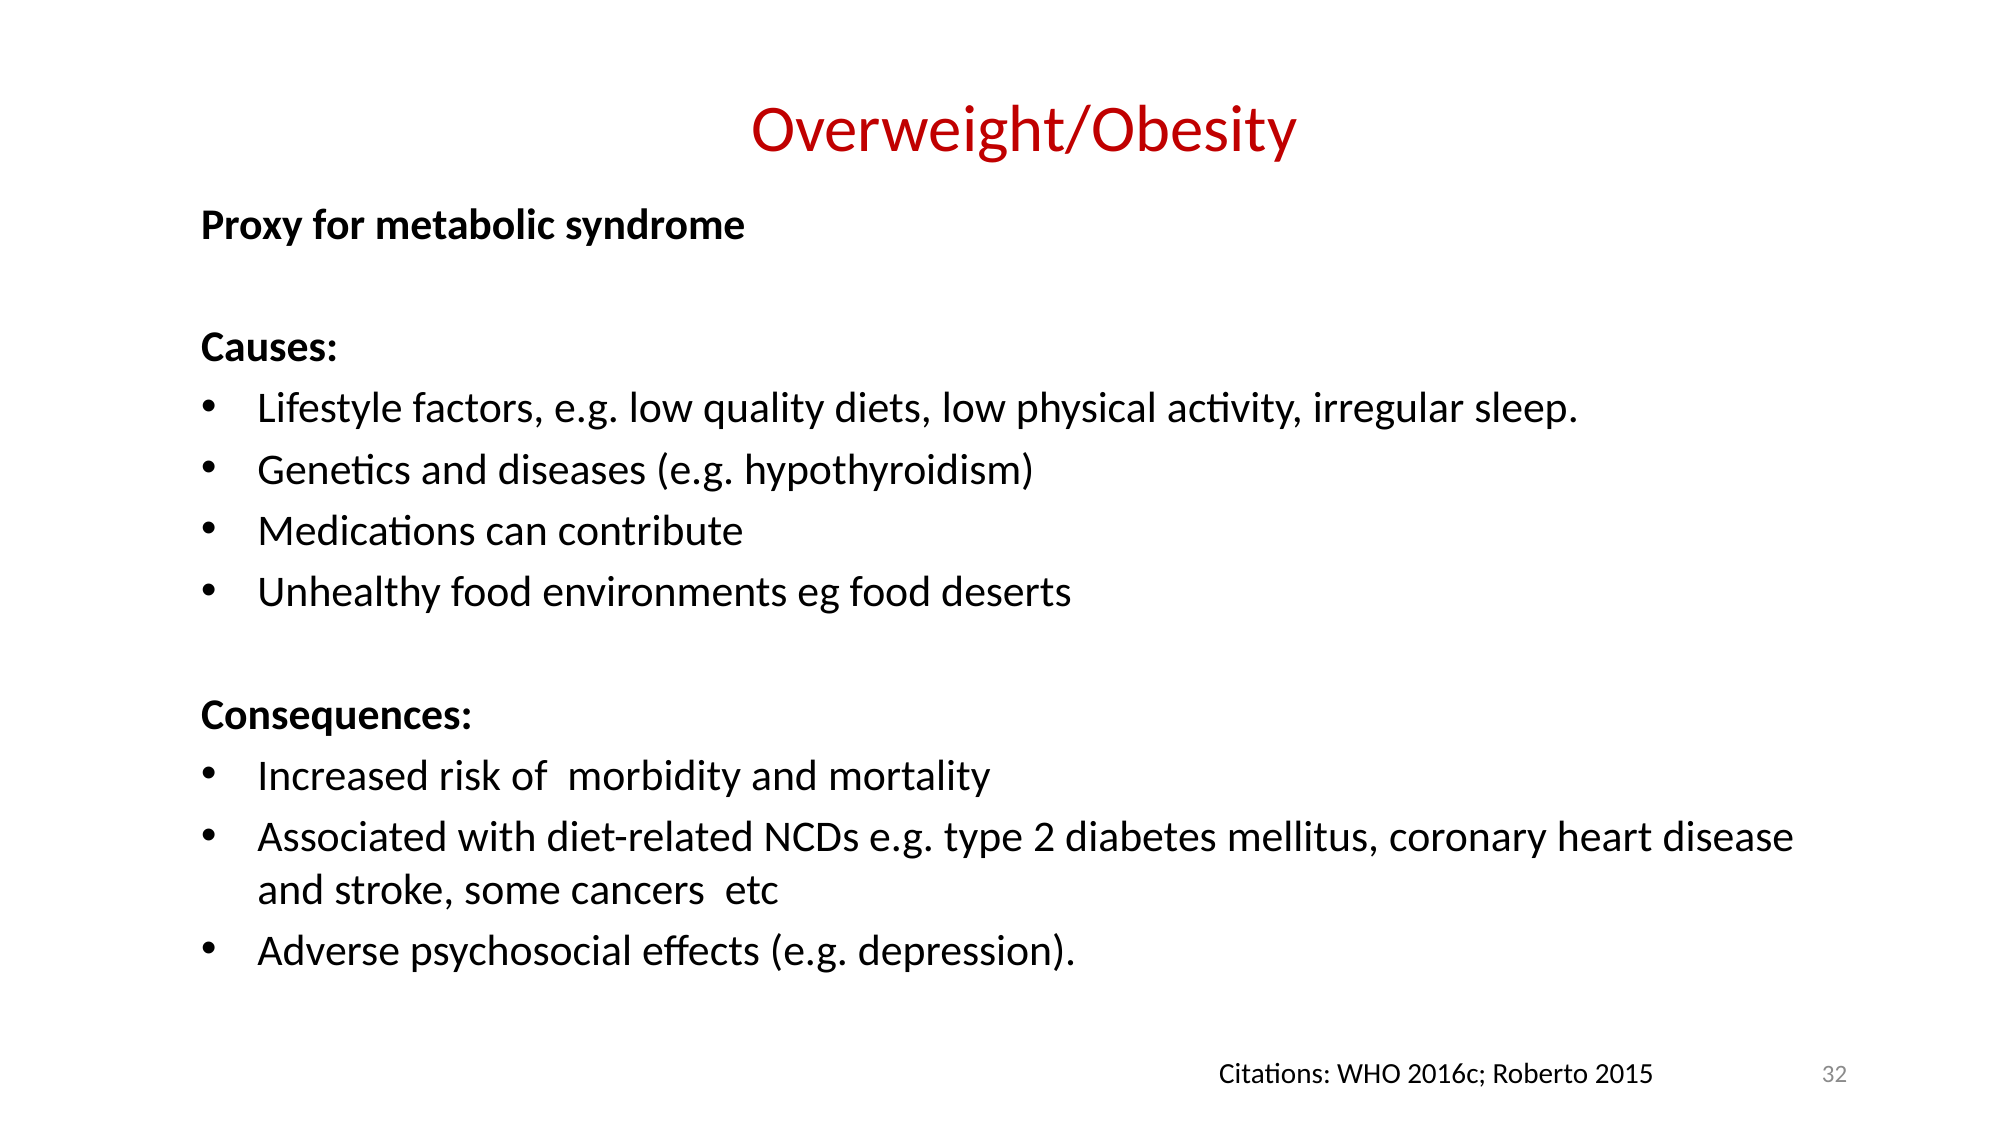

Overweight/Obesity
Proxy for metabolic syndrome

Causes:
Lifestyle factors, e.g. low quality diets, low physical activity, irregular sleep.
Genetics and diseases (e.g. hypothyroidism)
Medications can contribute
Unhealthy food environments eg food deserts

Consequences:
Increased risk of  morbidity and mortality
Associated with diet-related NCDs e.g. type 2 diabetes mellitus, coronary heart disease and stroke, some cancers  etc
Adverse psychosocial effects (e.g. depression).

32
Citations: WHO 2016c; Roberto 2015